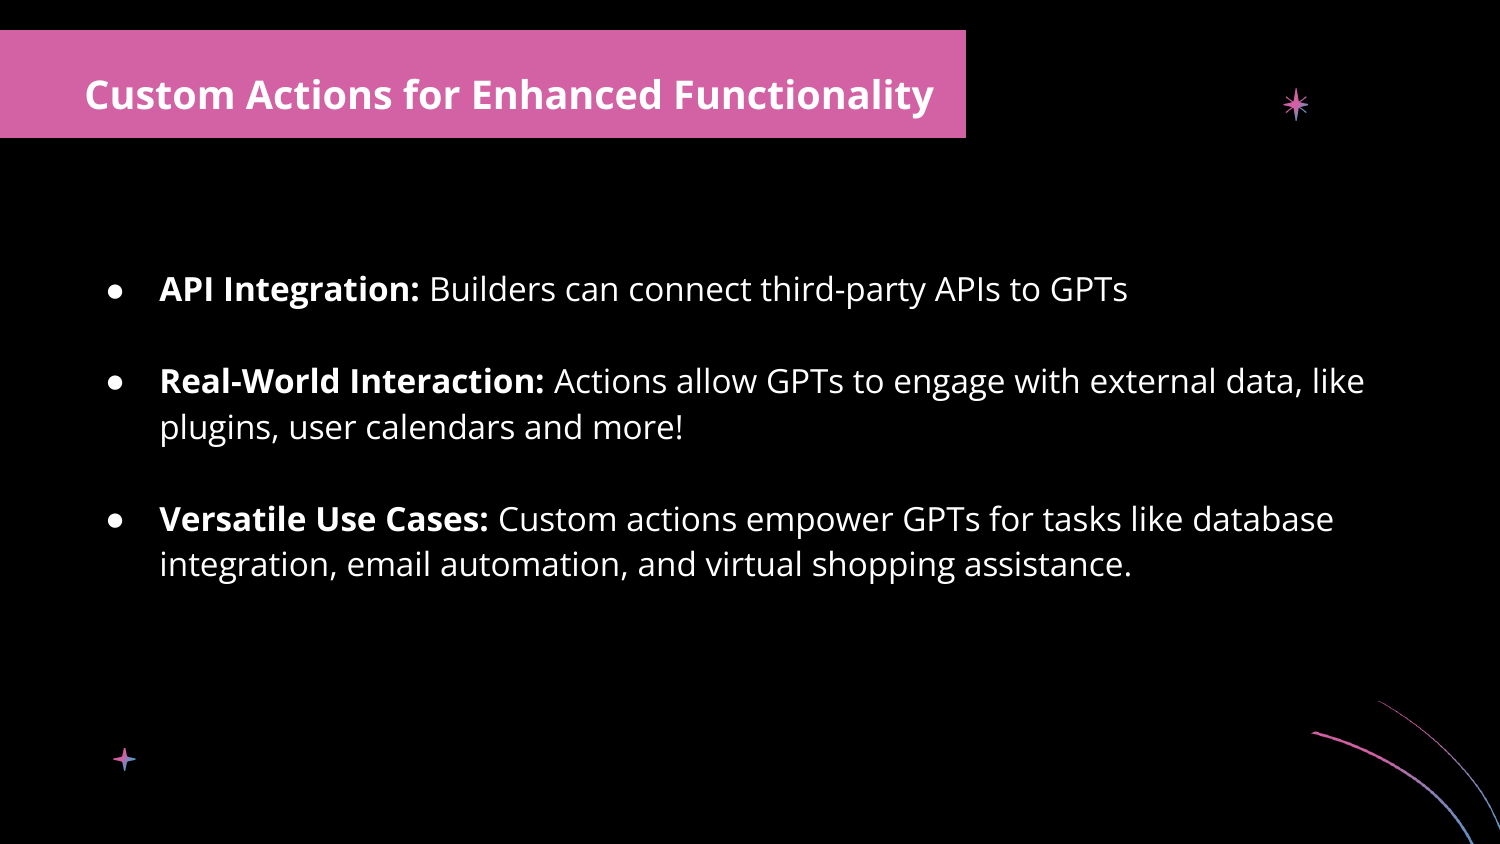

Custom Actions for Enhanced Functionality

API Integration: Builders can connect third-party APIs to GPTs

Real-World Interaction: Actions allow GPTs to engage with external data, like plugins, user calendars and more!

Versatile Use Cases: Custom actions empower GPTs for tasks like database integration, email automation, and virtual shopping assistance.